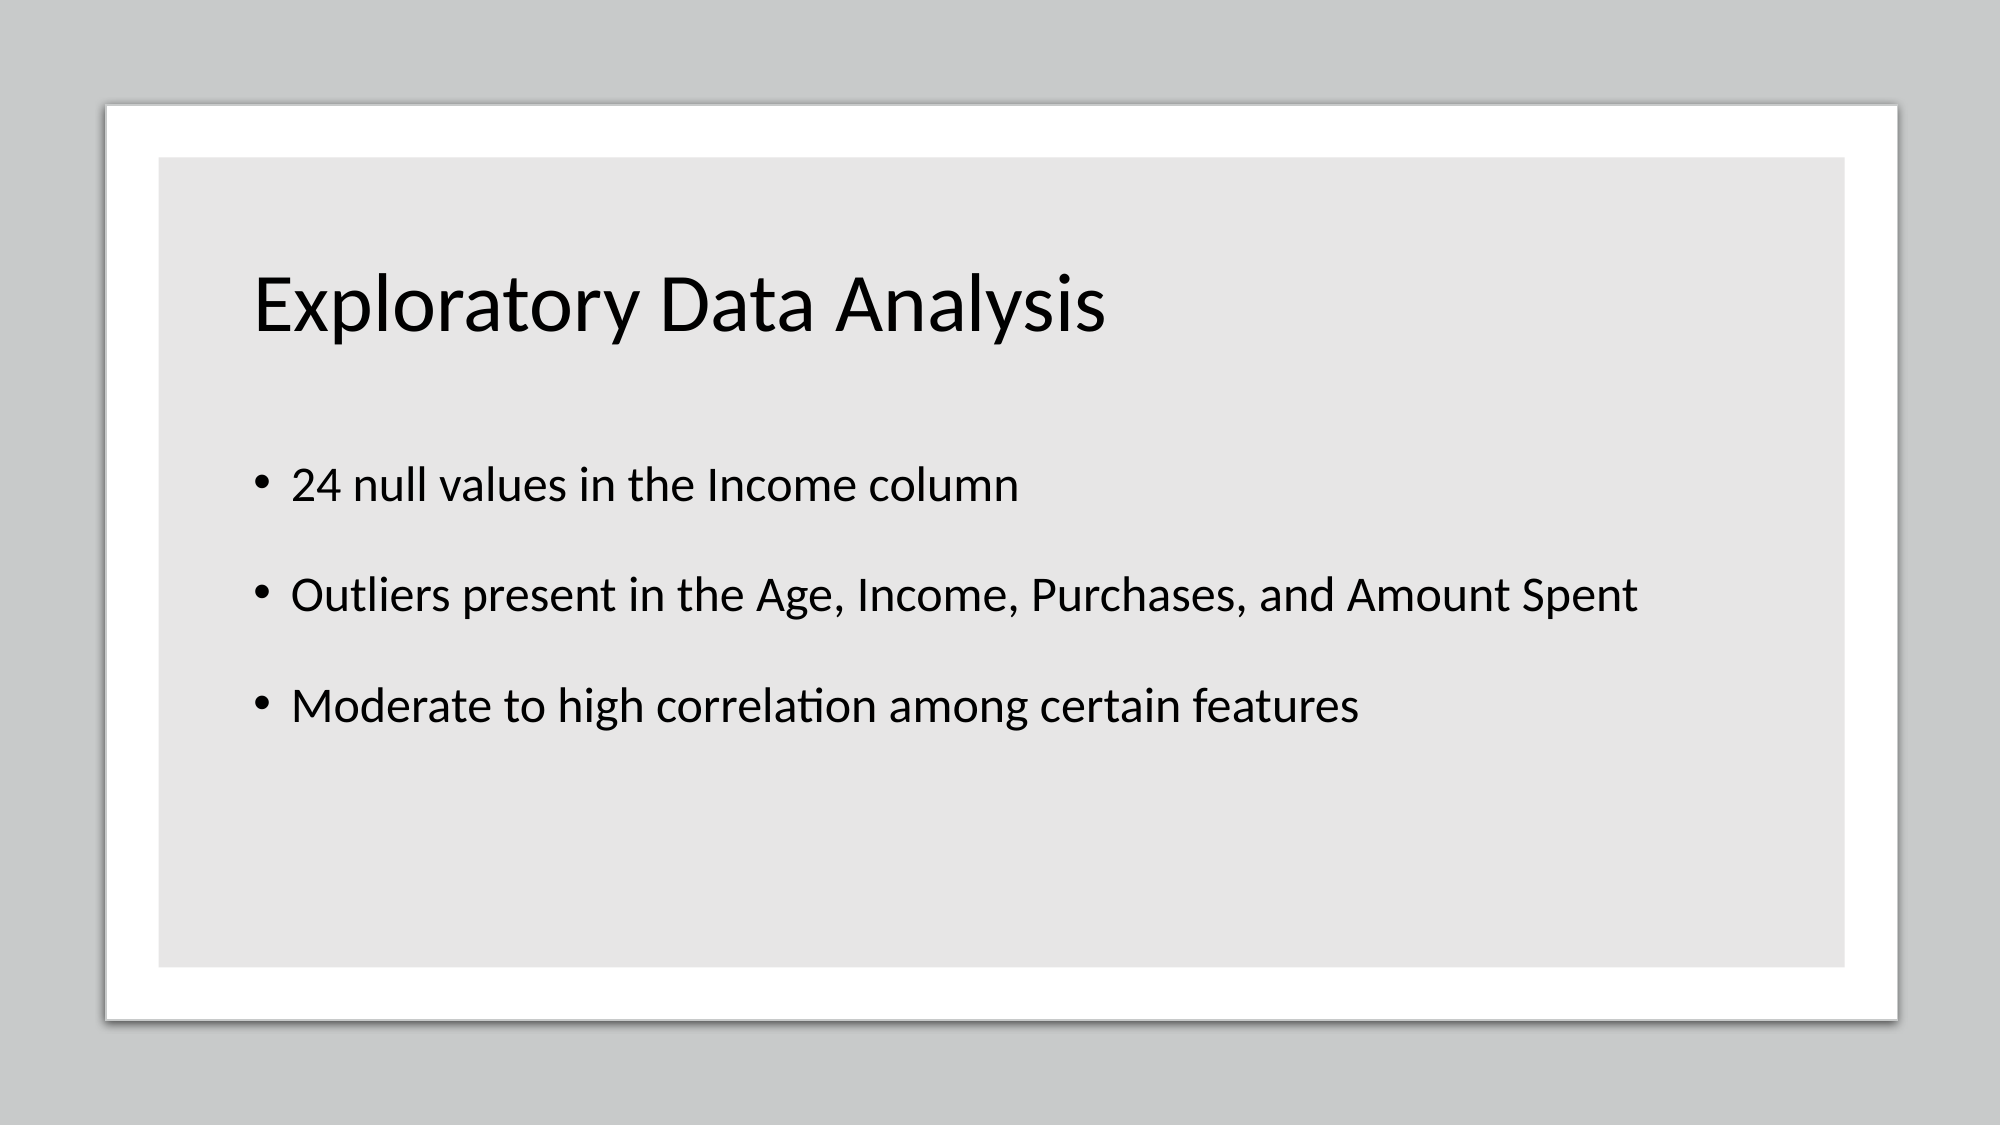

# Exploratory Data Analysis
24 null values in the Income column
Outliers present in the Age, Income, Purchases, and Amount Spent
Moderate to high correlation among certain features